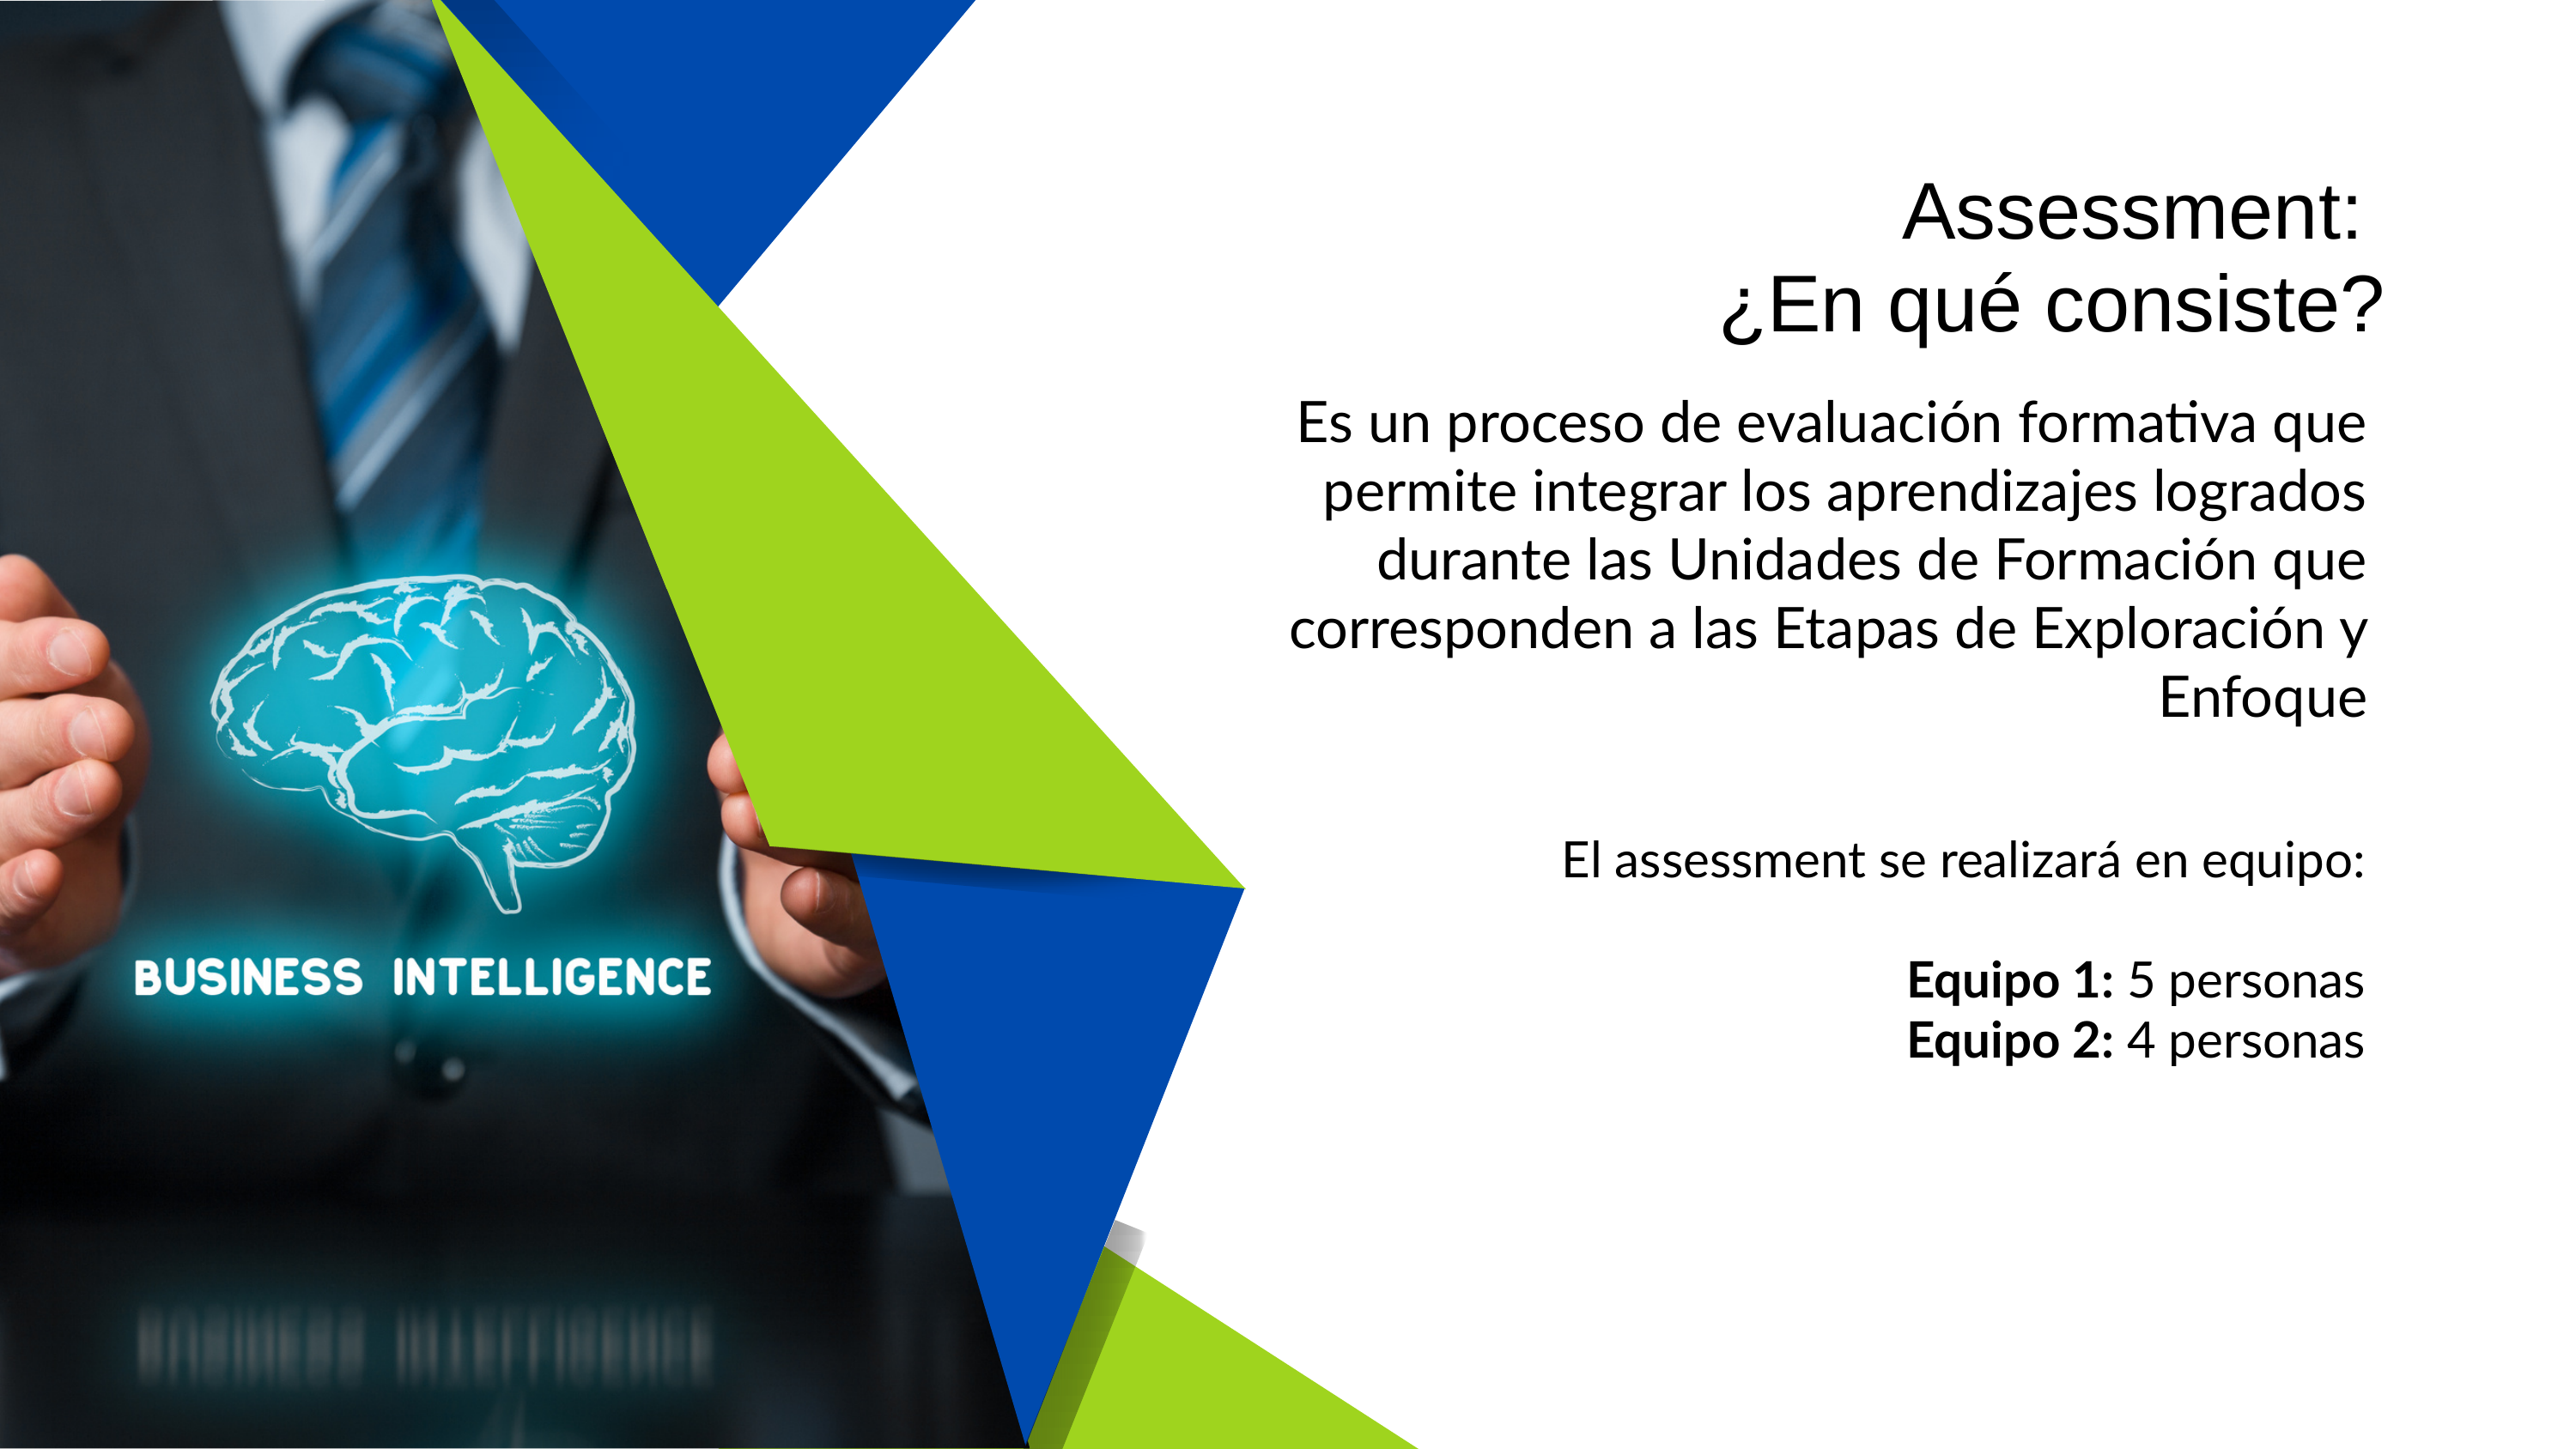

Assessment:
¿En qué consiste?
Es un proceso de evaluación formativa que permite integrar los aprendizajes logrados durante las Unidades de Formación que corresponden a las Etapas de Exploración y Enfoque

El assessment se realizará en equipo:

Equipo 1: 5 personas
Equipo 2: 4 personas